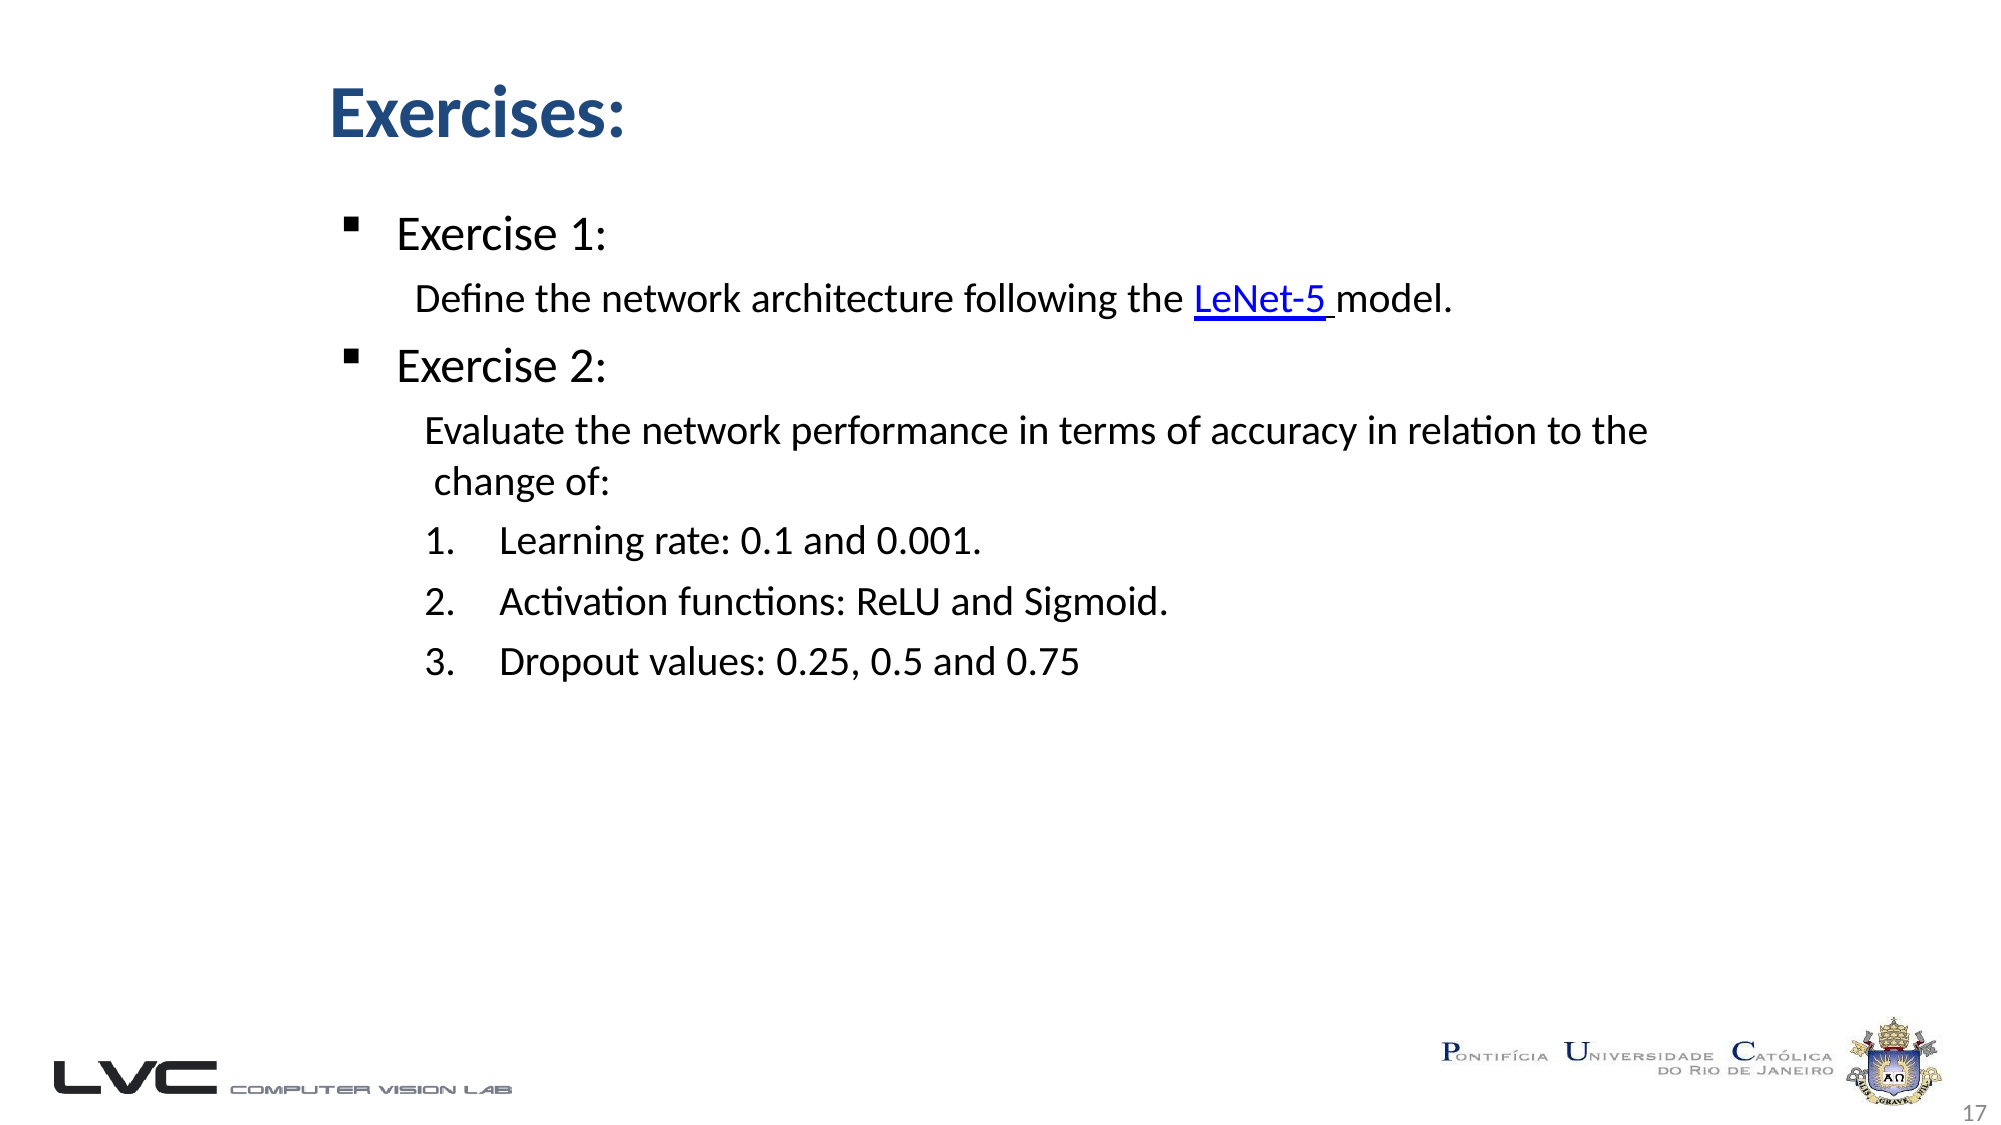

# Exercises:
Exercise 1:
Define the network architecture following the LeNet-5 model.
Exercise 2:
Evaluate the network performance in terms of accuracy in relation to the  change of:
Learning rate: 0.1 and 0.001.
Activation functions: ReLU and Sigmoid.
Dropout values: 0.25, 0.5 and 0.75
17